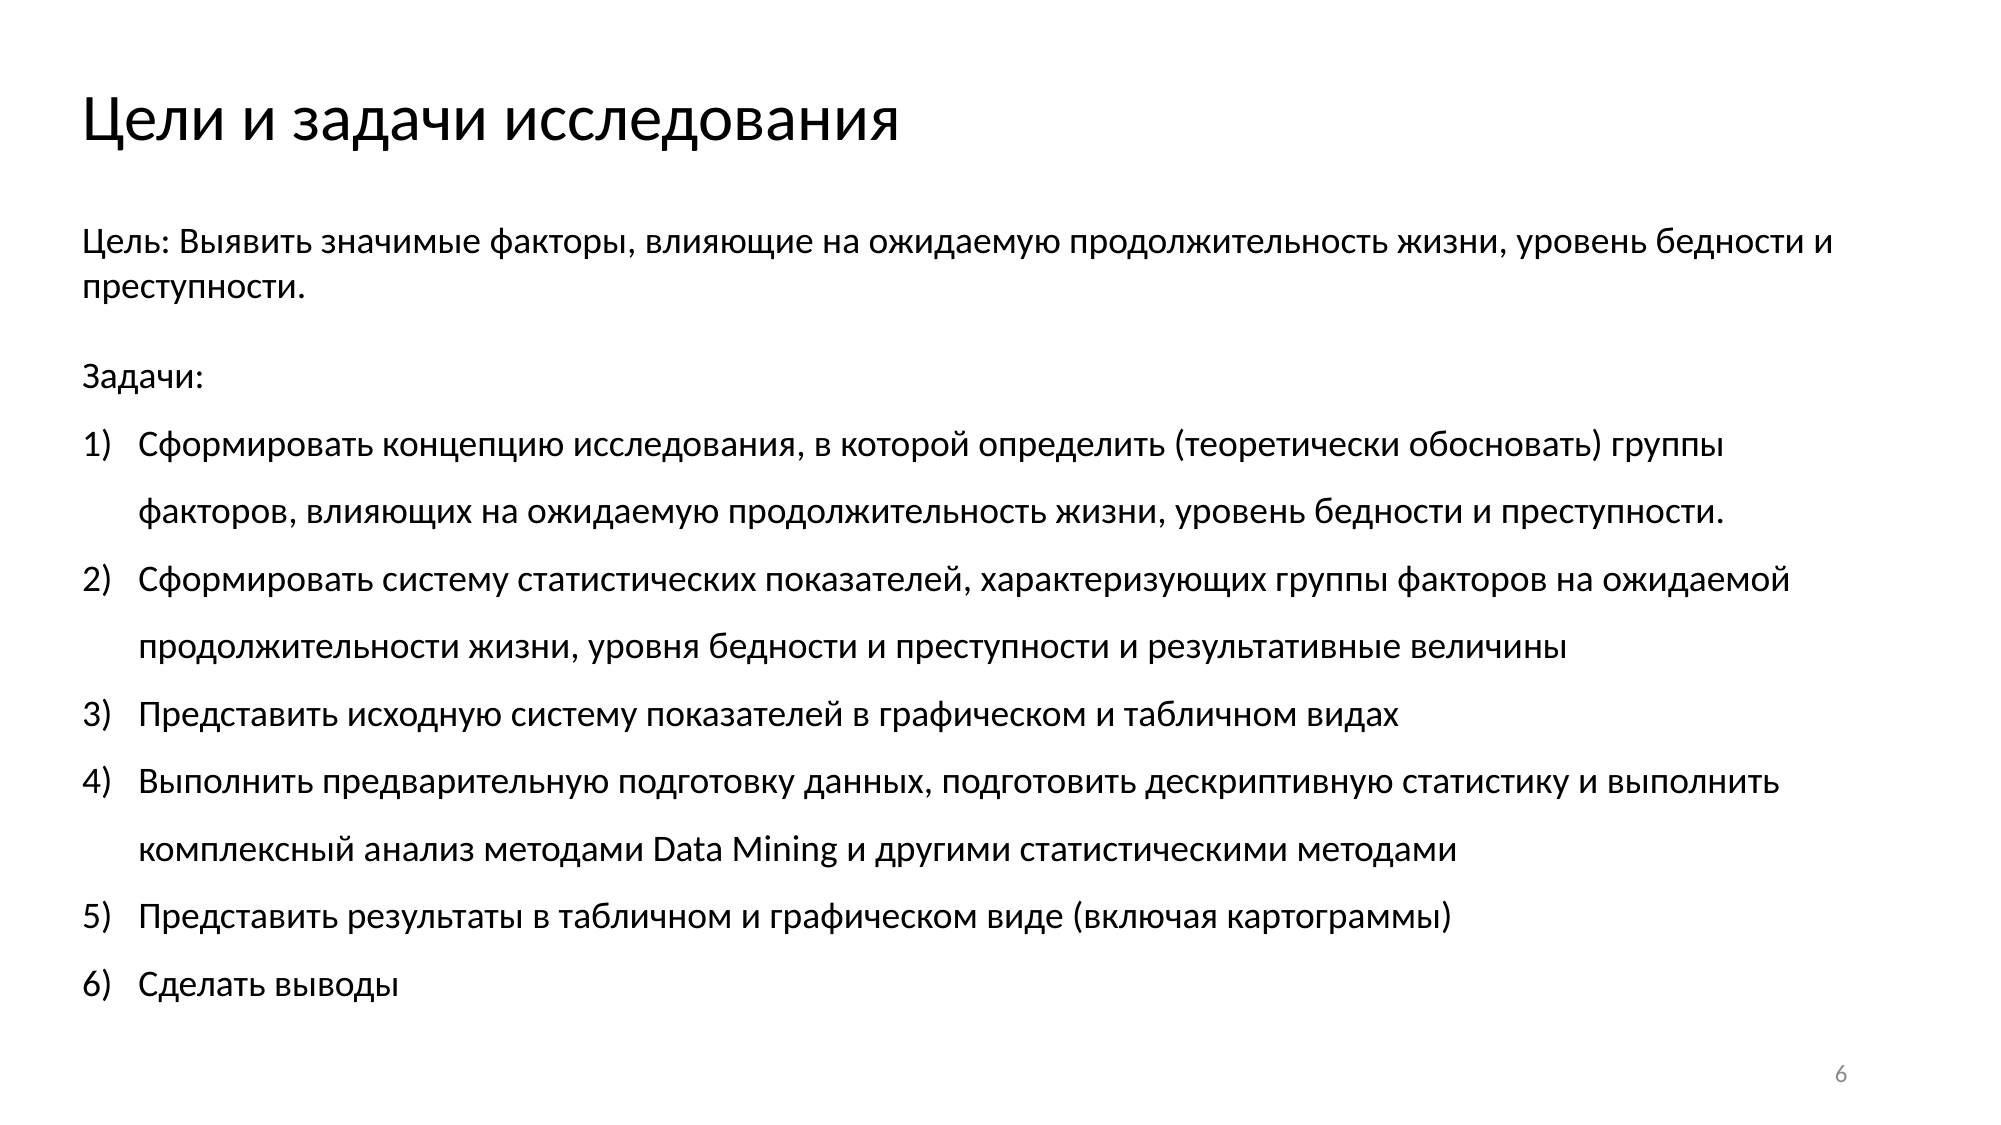

# Цели и задачи исследования
Цель: Выявить значимые факторы, влияющие на ожидаемую продолжительность жизни, уровень бедности и преступности.

Задачи:
Сформировать концепцию исследования, в которой определить (теоретически обосновать) группы факторов, влияющих на ожидаемую продолжительность жизни, уровень бедности и преступности.
Сформировать систему статистических показателей, характеризующих группы факторов на ожидаемой продолжительности жизни, уровня бедности и преступности и результативные величины
Представить исходную систему показателей в графическом и табличном видах
Выполнить предварительную подготовку данных, подготовить дескриптивную статистику и выполнить комплексный анализ методами Data Mining и другими статистическими методами
Представить результаты в табличном и графическом виде (включая картограммы)
Сделать выводы
6